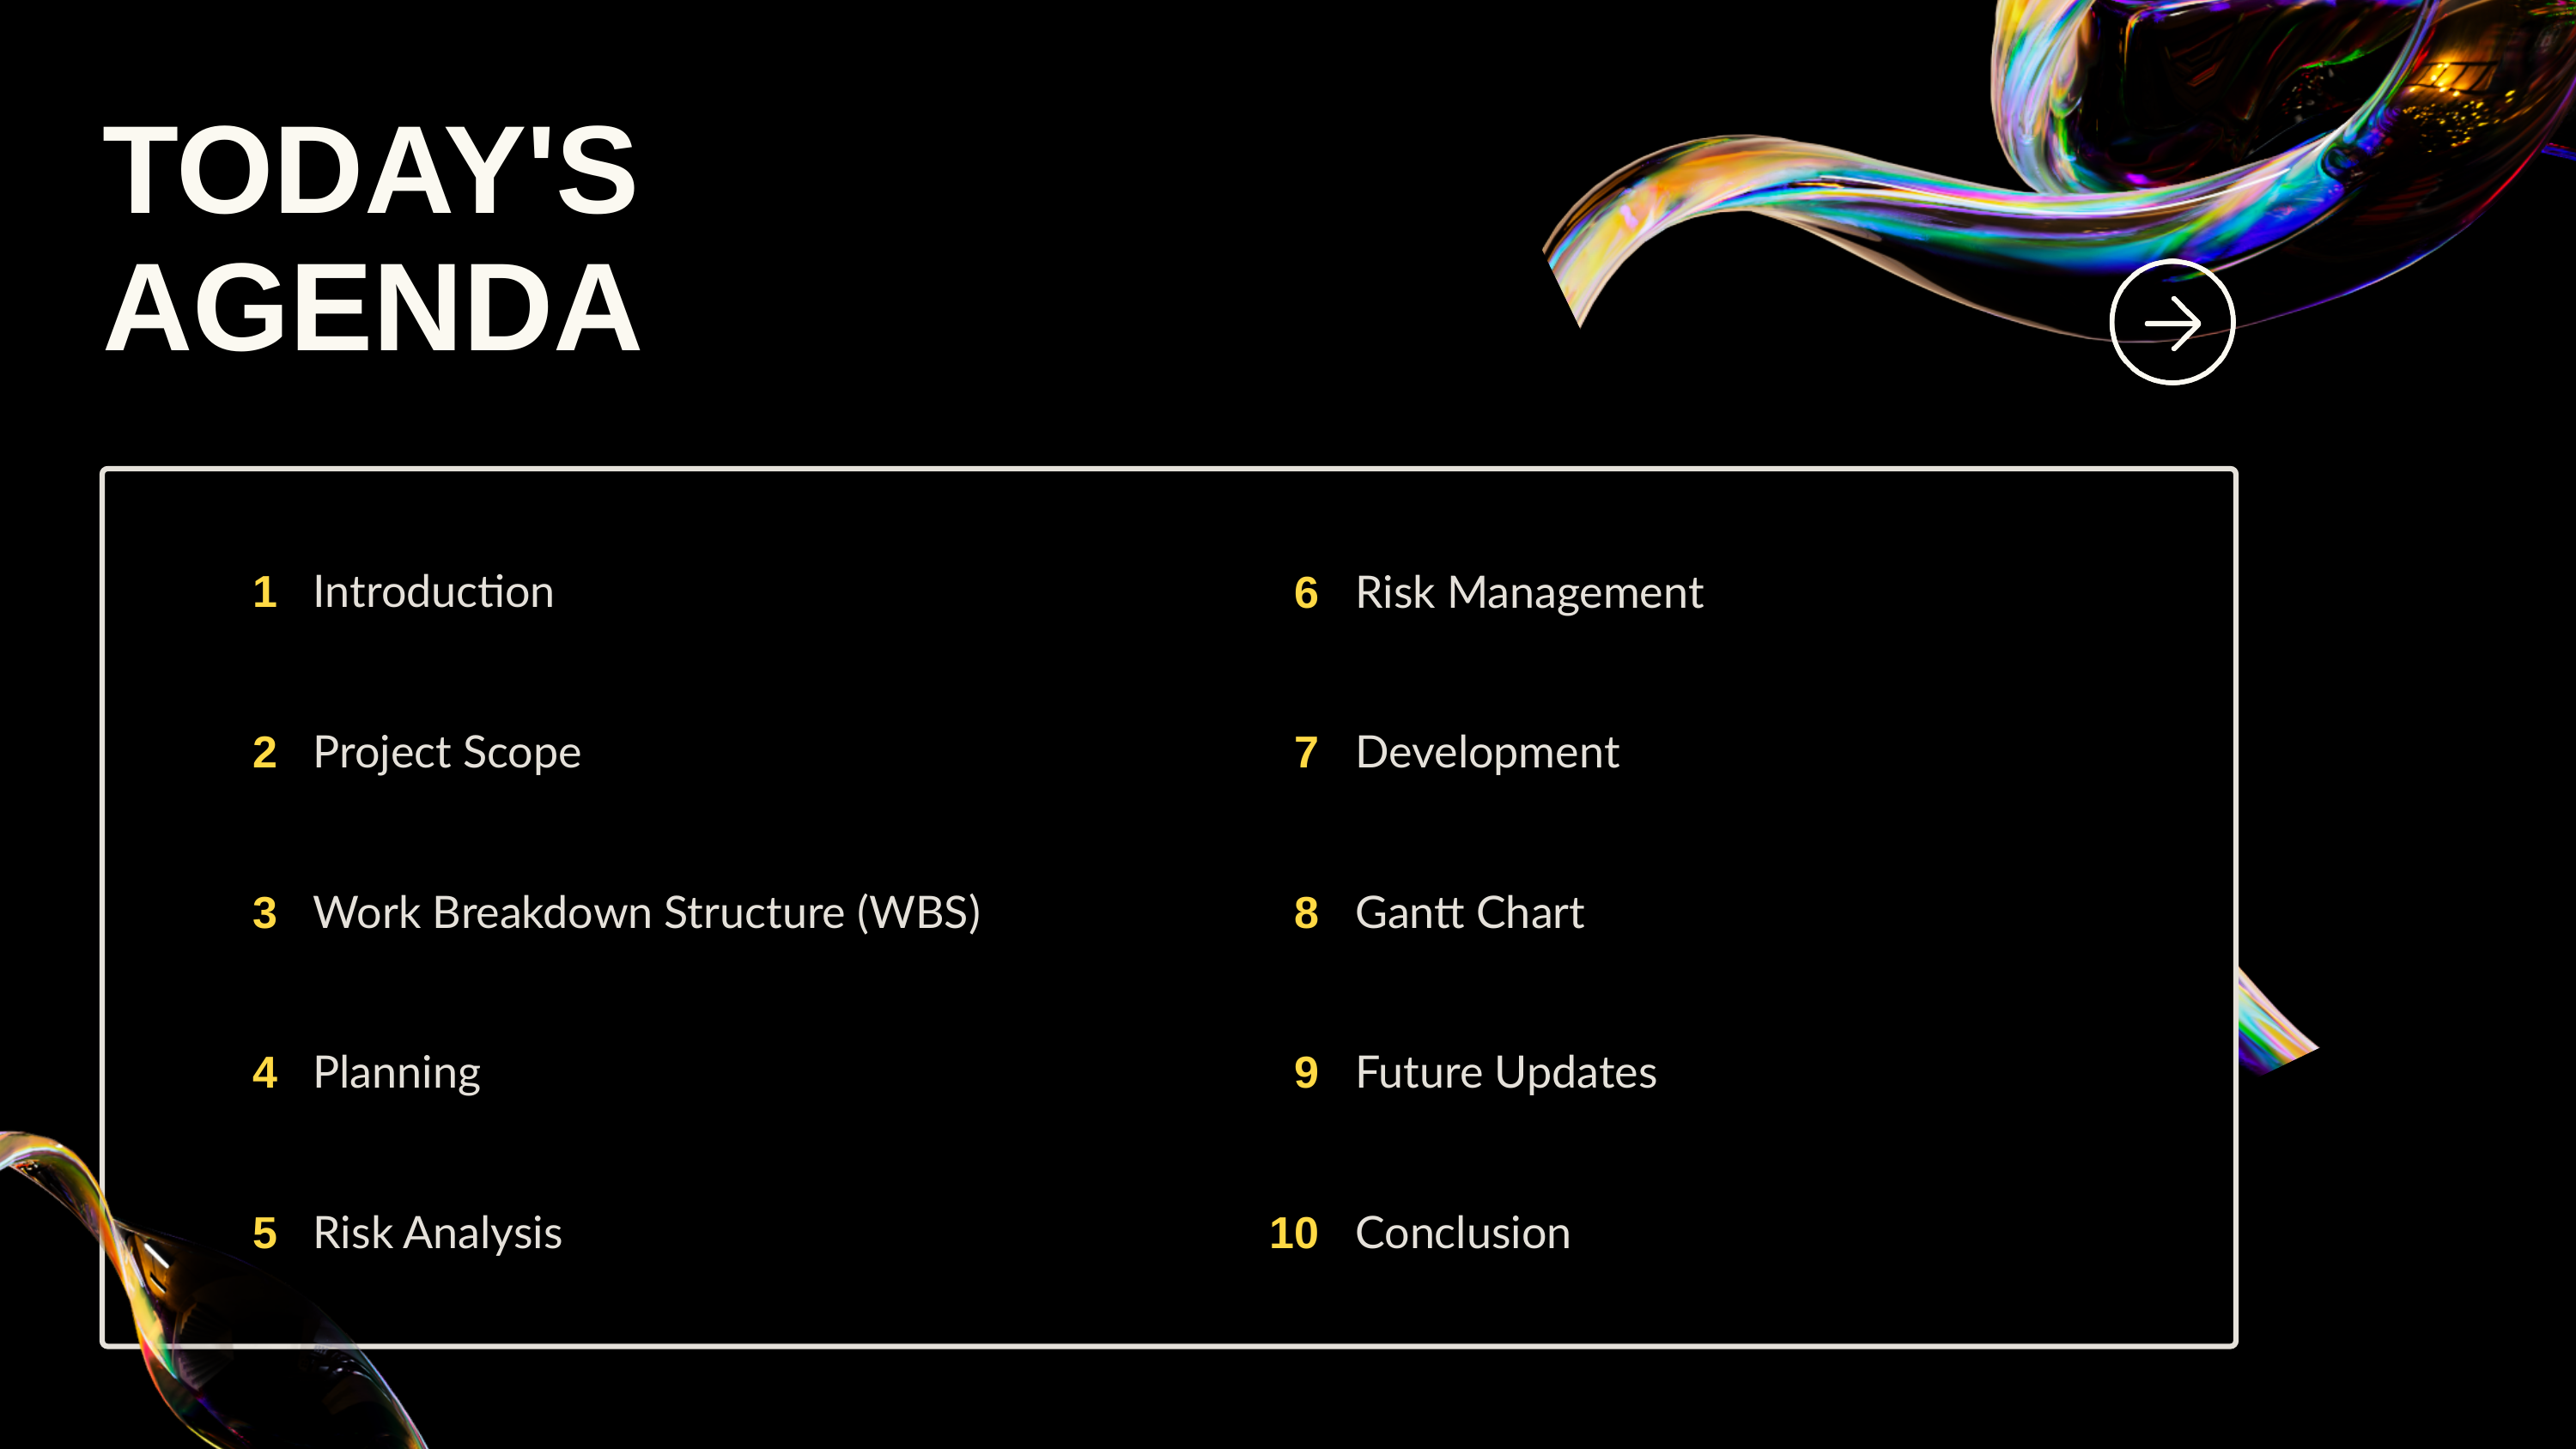

TODAY'S AGENDA

1
Introduction
6
Risk Management
2
Project Scope
7
Development
3
Work Breakdown Structure (WBS)
8
Gantt Chart
4
Planning
9
Future Updates

5
Risk Analysis
10
Conclusion